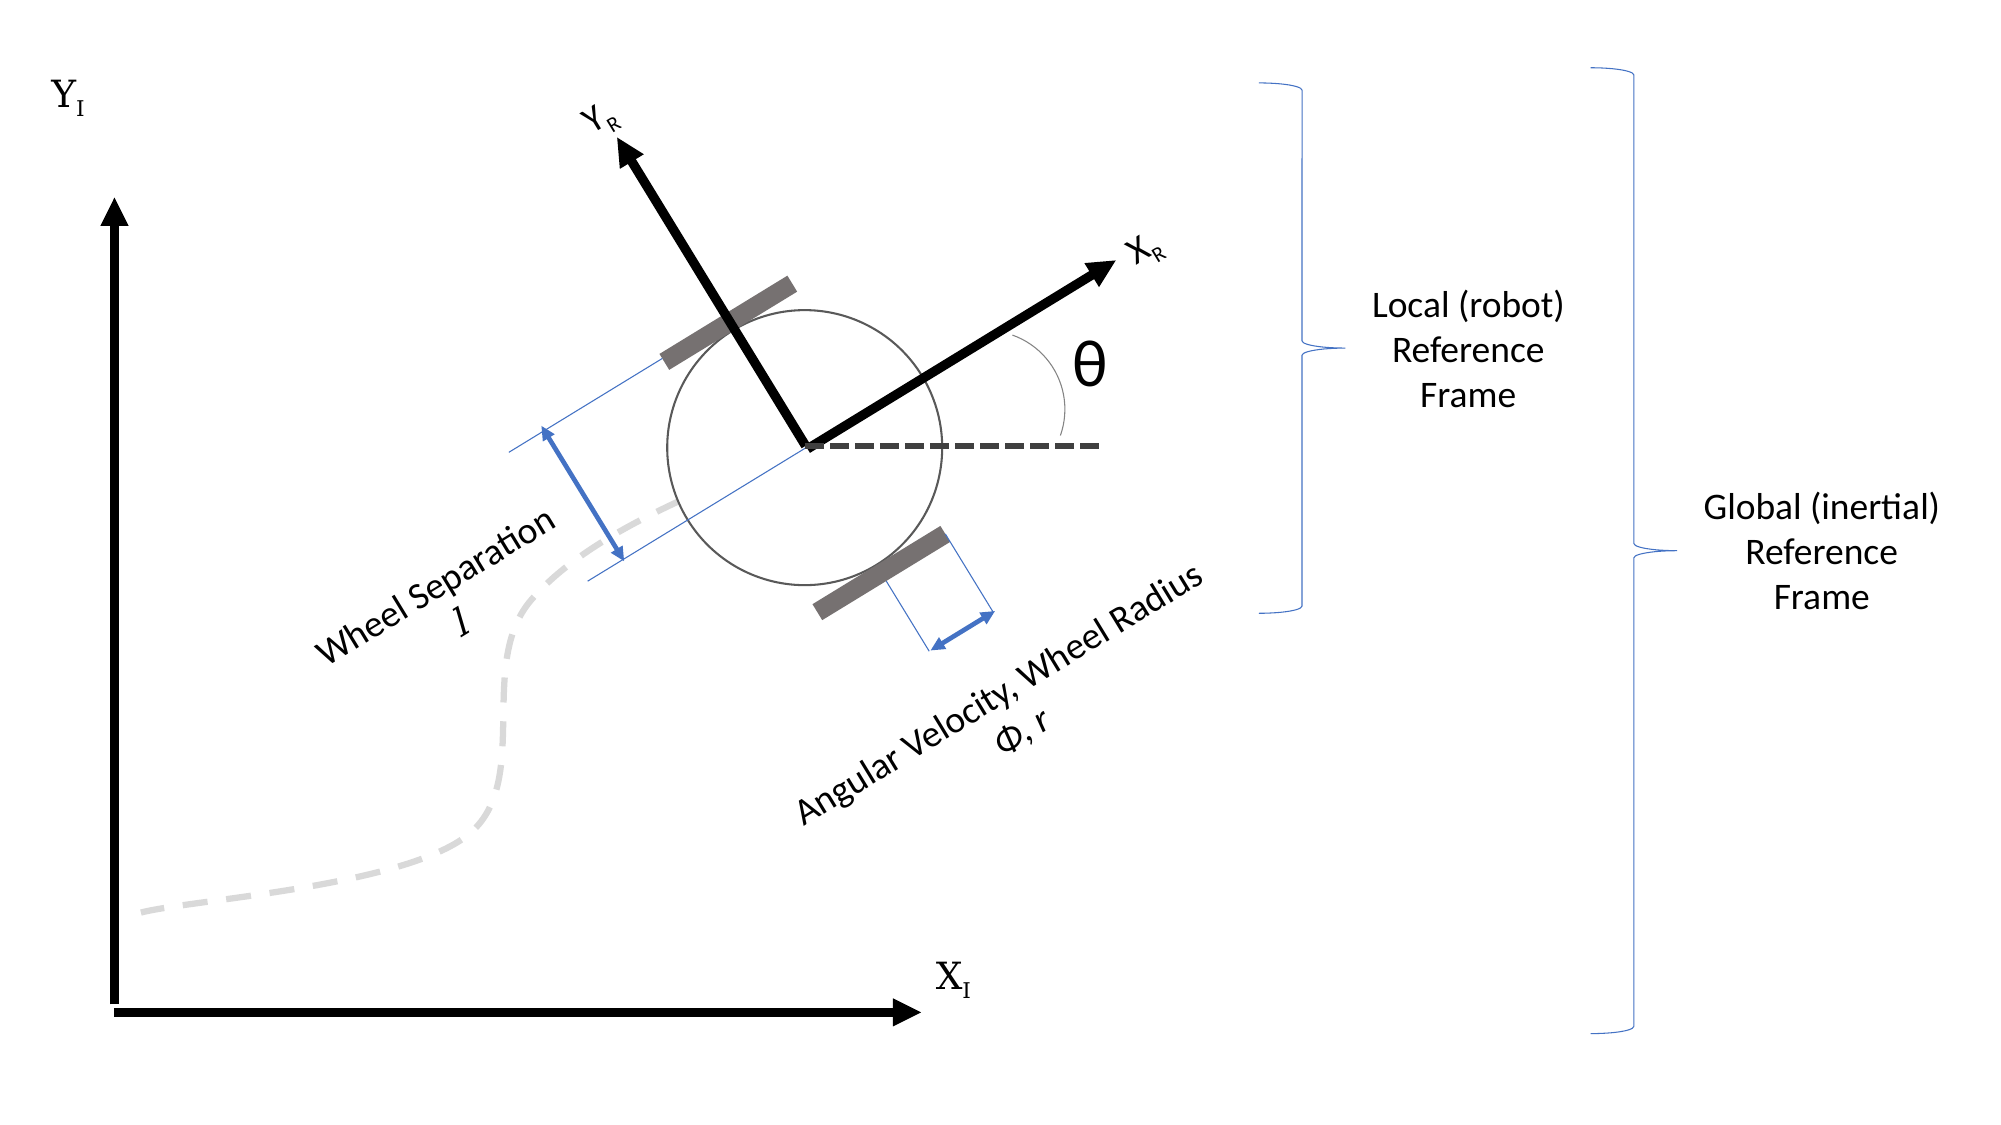

YR
XR

Wheel Separation
l

Angular Velocity, Wheel Radius
Φ, r

YI
XI

Local (robot)
Reference
Frame
θ

Global (inertial)
Reference
Frame